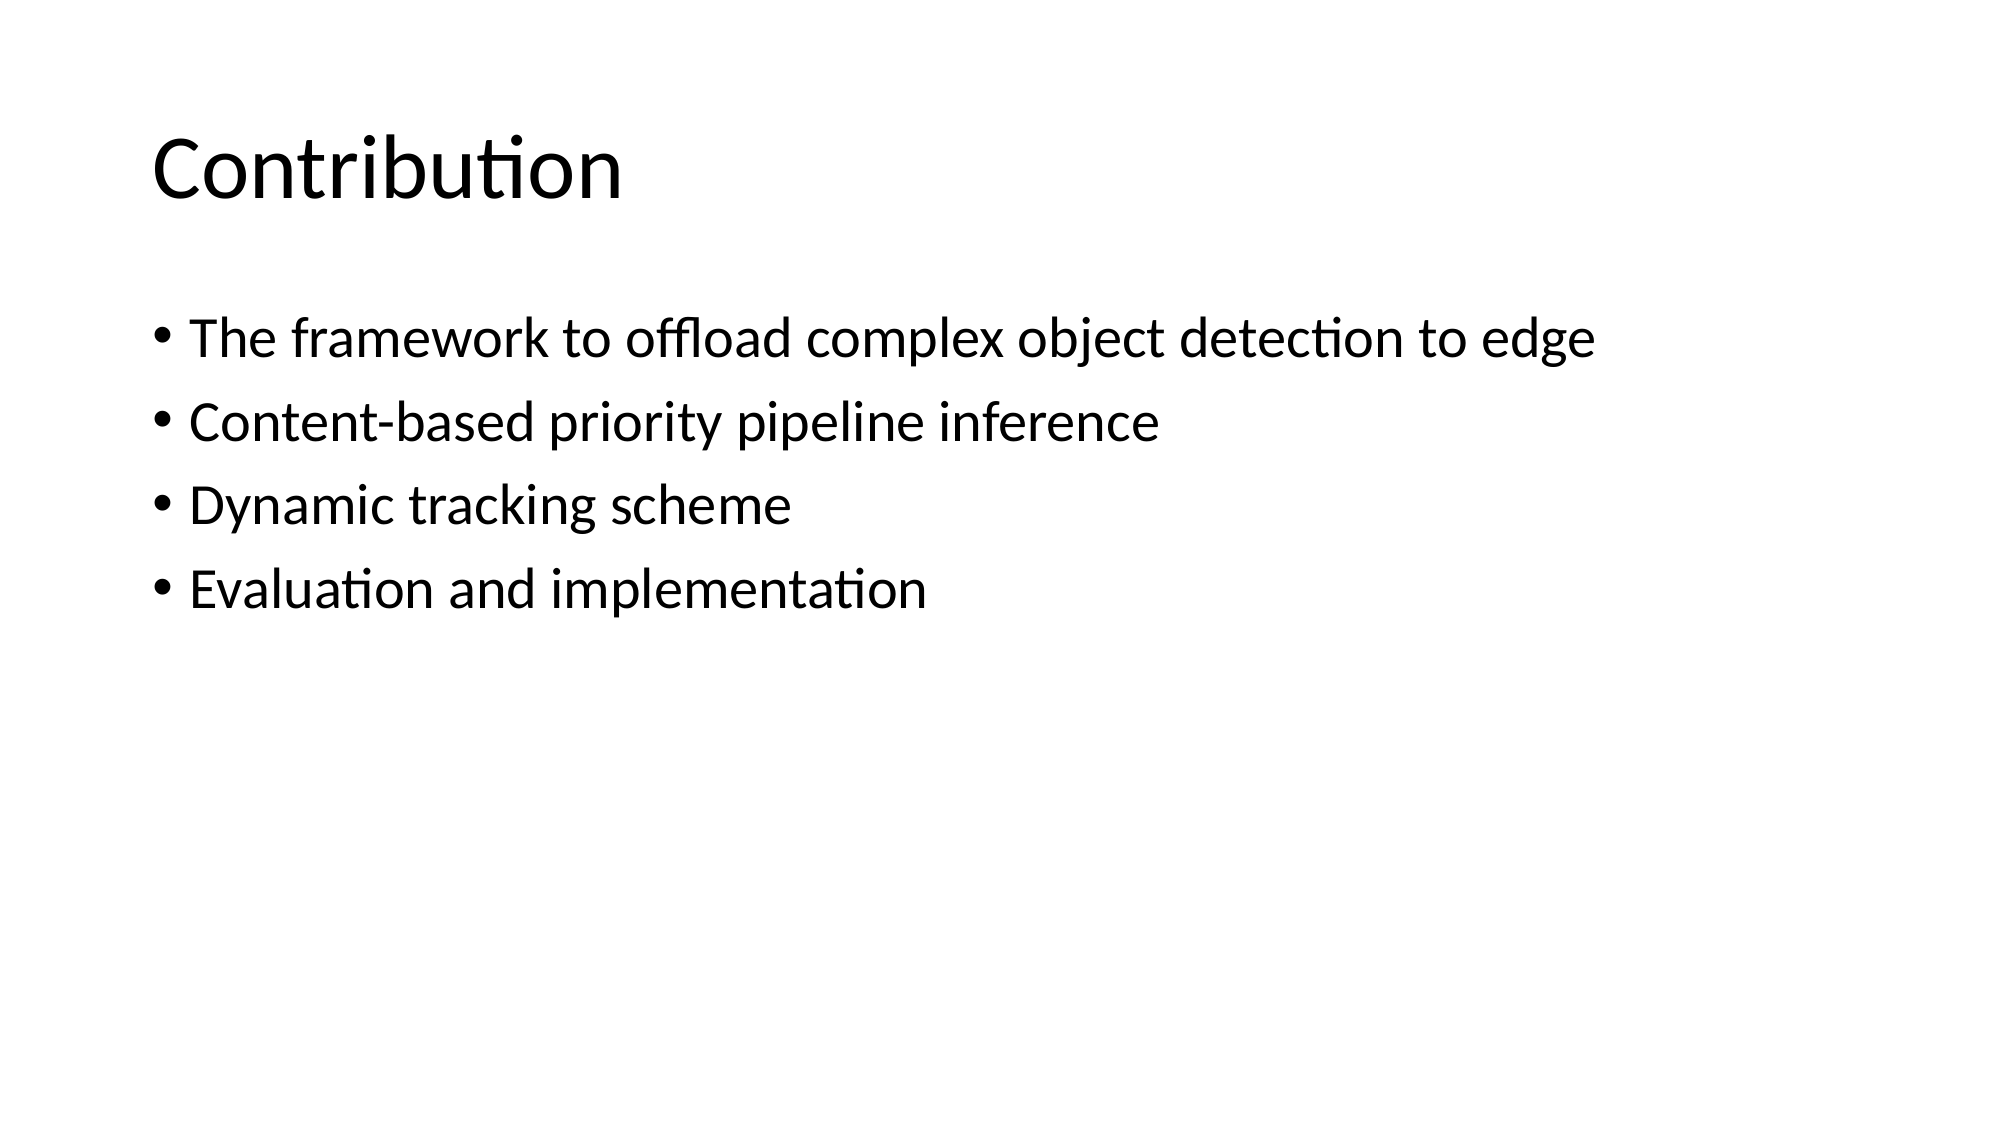

# Contribution
The framework to offload complex object detection to edge
Content-based priority pipeline inference
Dynamic tracking scheme
Evaluation and implementation